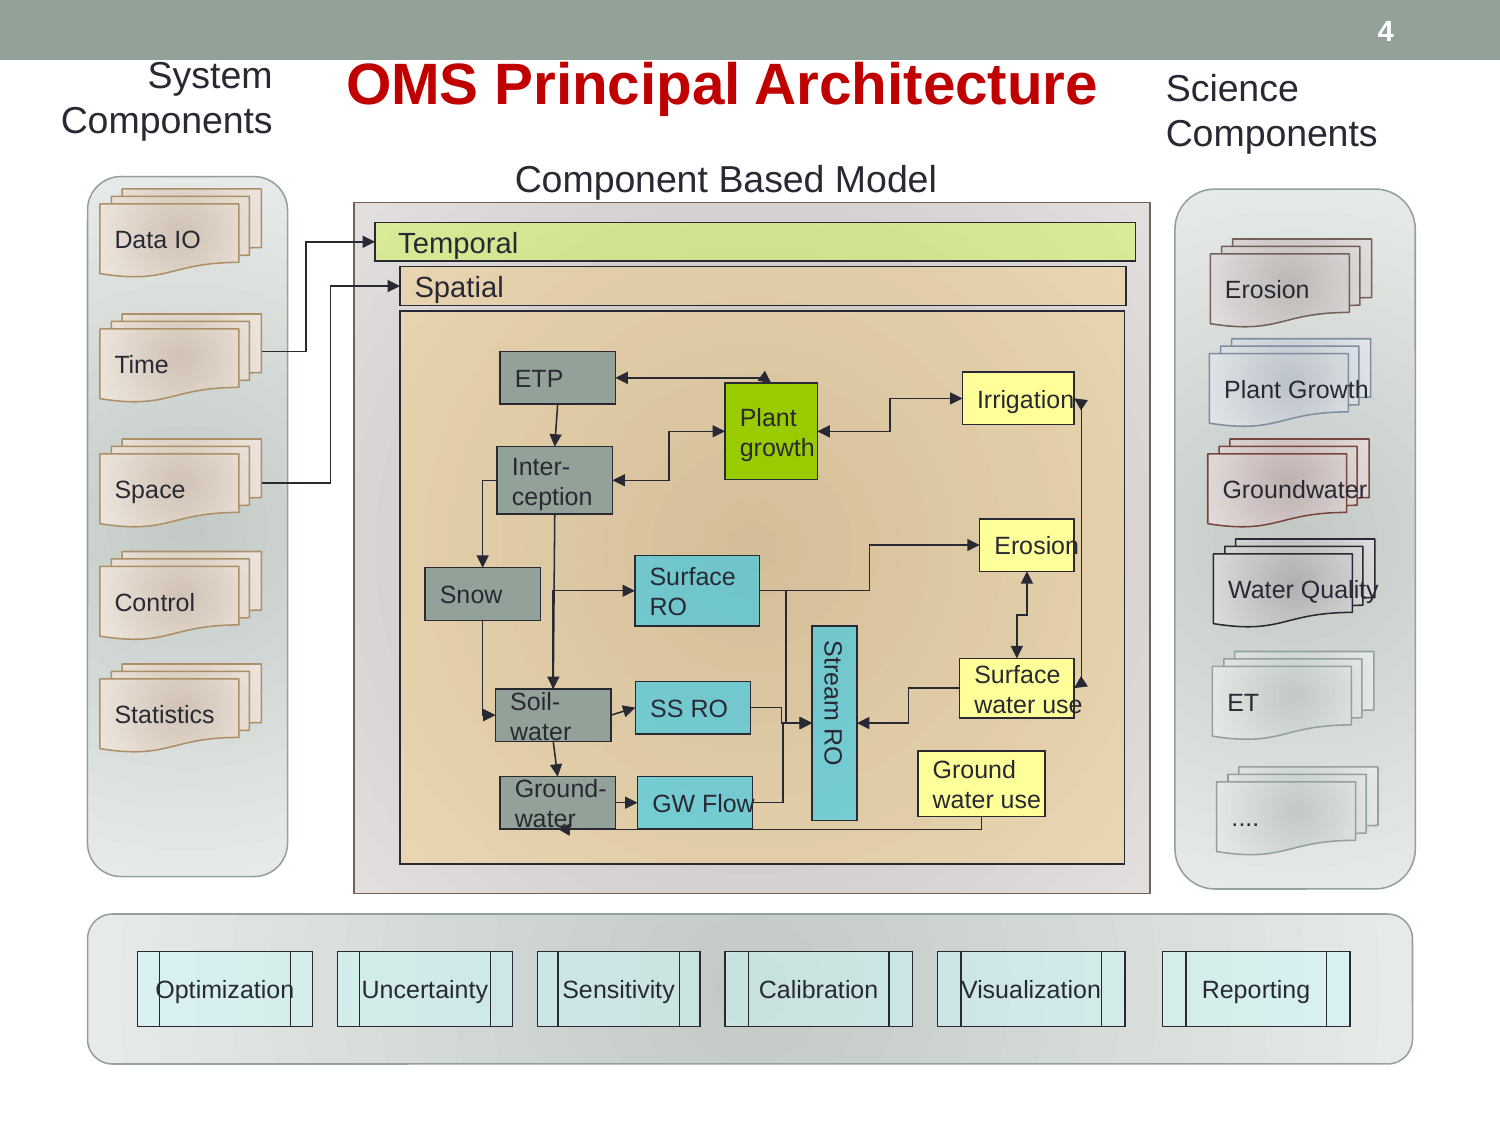

4
OMS Principal Architecture
System Components
Science Components
Component Based Model

Data IO

 Temporal
Erosion
Spatial

Time
Plant Growth
ETP
Irrigation
Plant
growth
Space
Groundwater
Inter-
ception
Erosion
Water Quality
Control
Surface
RO
Snow
Stream RO
ET
Surface
water use
Statistics
SS RO
Soil-
water
Ground
water use
....
Ground-
water
GW Flow

Optimization
Uncertainty
Sensitivity
Calibration
Visualization
Reporting